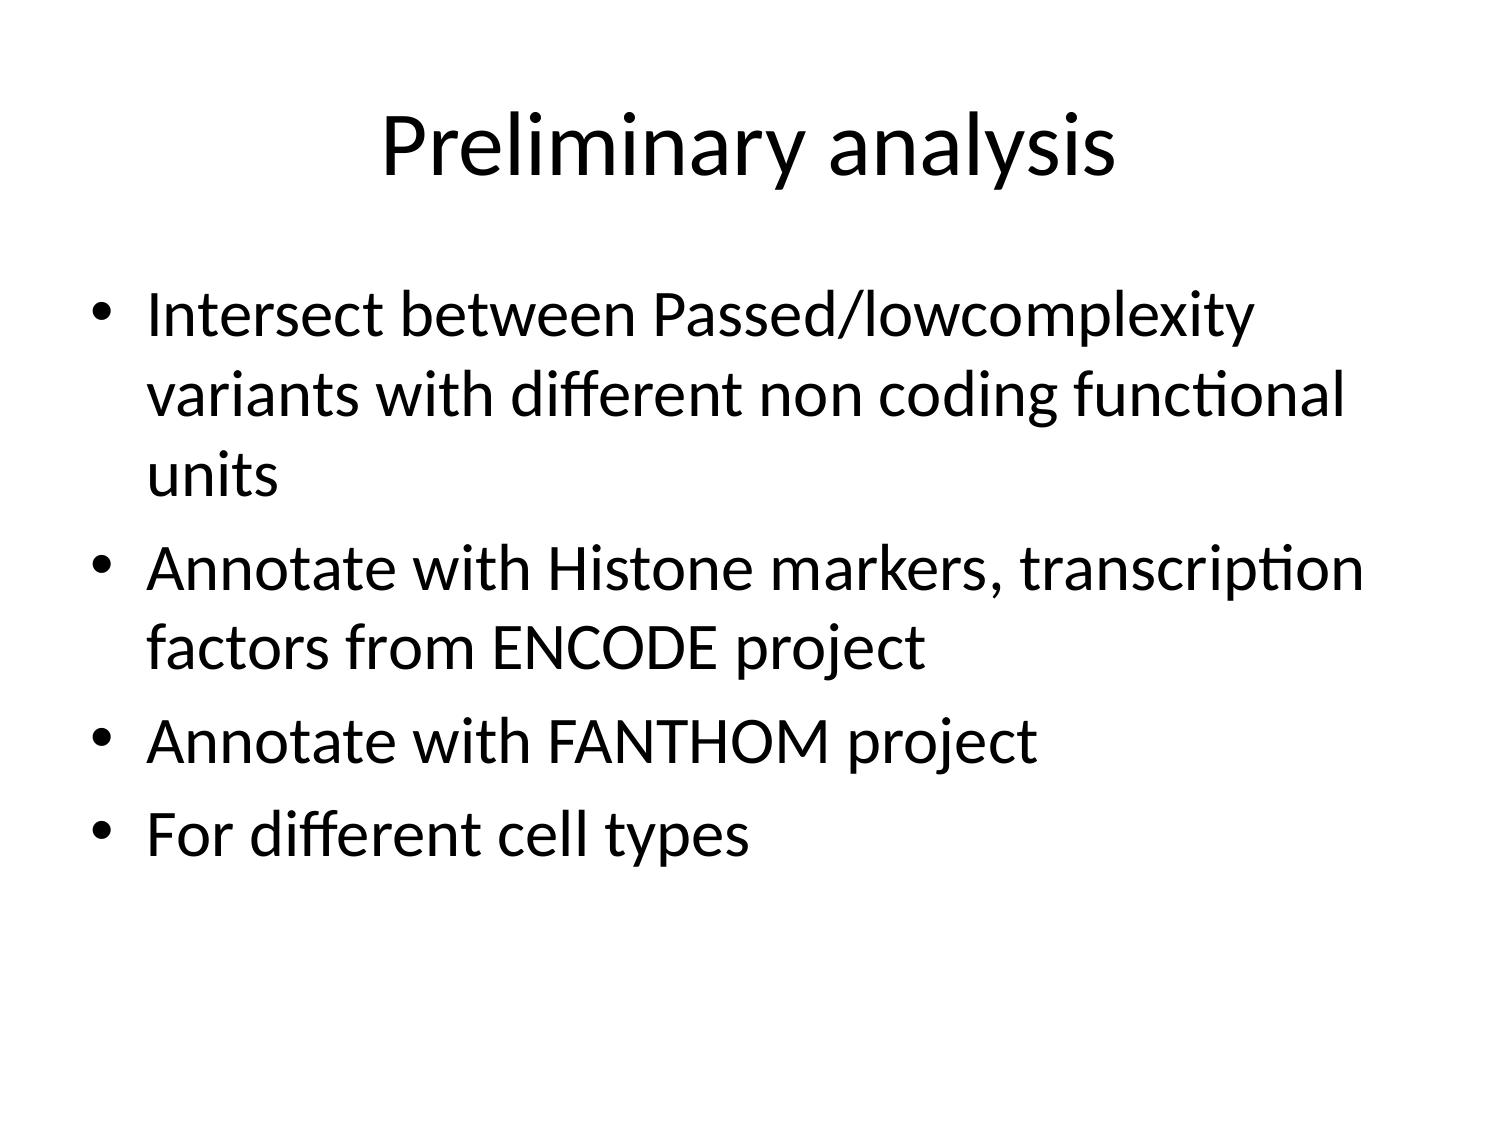

# Preliminary analysis
Intersect between Passed/lowcomplexity variants with different non coding functional units
Annotate with Histone markers, transcription factors from ENCODE project
Annotate with FANTHOM project
For different cell types